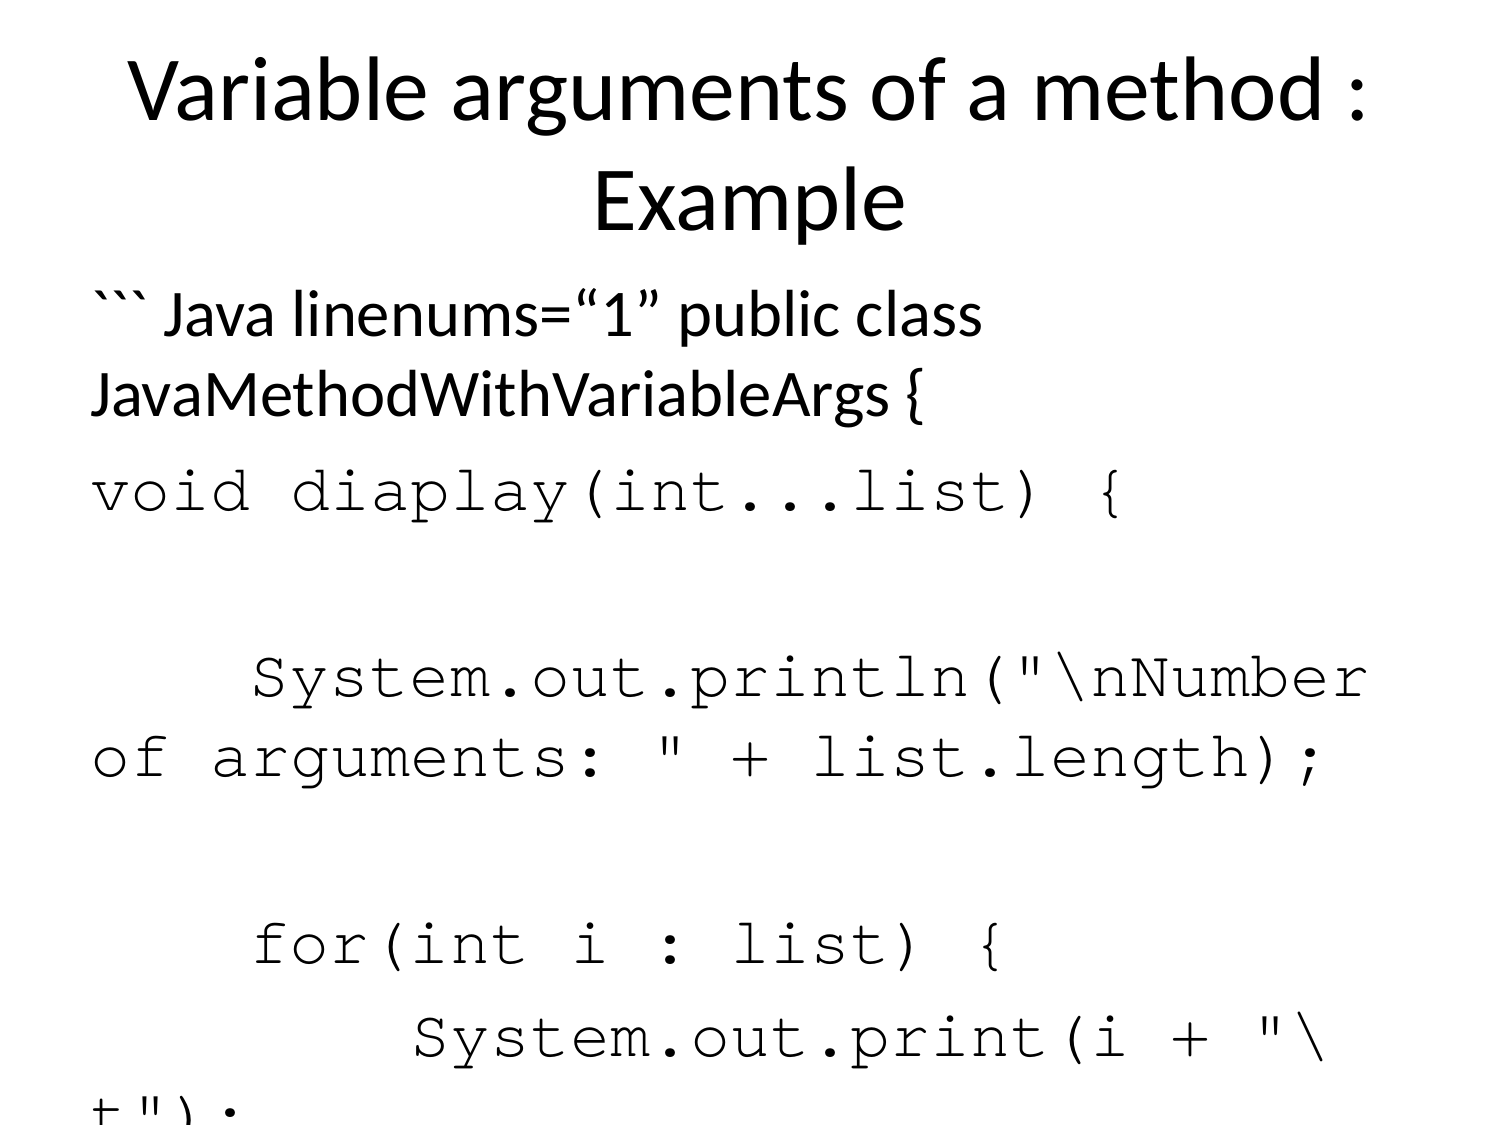

# Variable arguments of a method : Example
``` Java linenums=“1” public class JavaMethodWithVariableArgs {
void diaplay(int...list) {

    System.out.println("\nNumber of arguments: " + list.length);

    for(int i : list) {
        System.out.print(i + "\t");
    }

}
…

---

## Variable arguments of a method : Example

``` Java linenums="1"
...
    public static void main(String[] args) {

        JavaMethodWithVariableArgs obj = new JavaMethodWithVariableArgs();

        obj.diaplay(1, 2);
        obj.diaplay(10, 20, 30, 40, 50);

    }

}